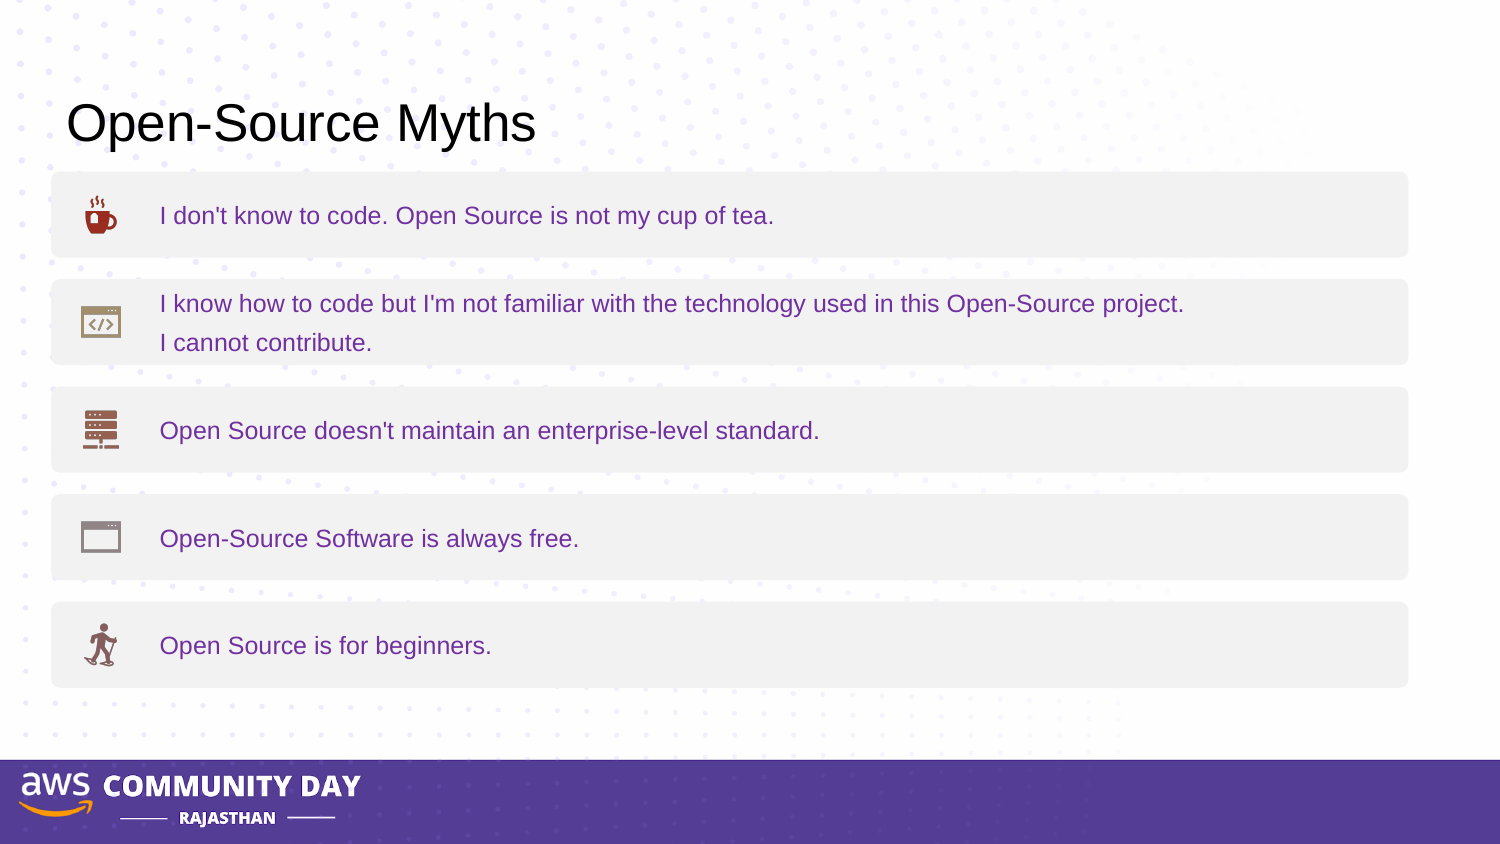

# Open-Source Myths
I don't know to code. Open Source is not my cup of tea.
I know how to code but I'm not familiar with the technology used in this Open-Source project.
I cannot contribute.
Open Source doesn't maintain an enterprise-level standard.
Open-Source Software is always free.
Open Source is for beginners.